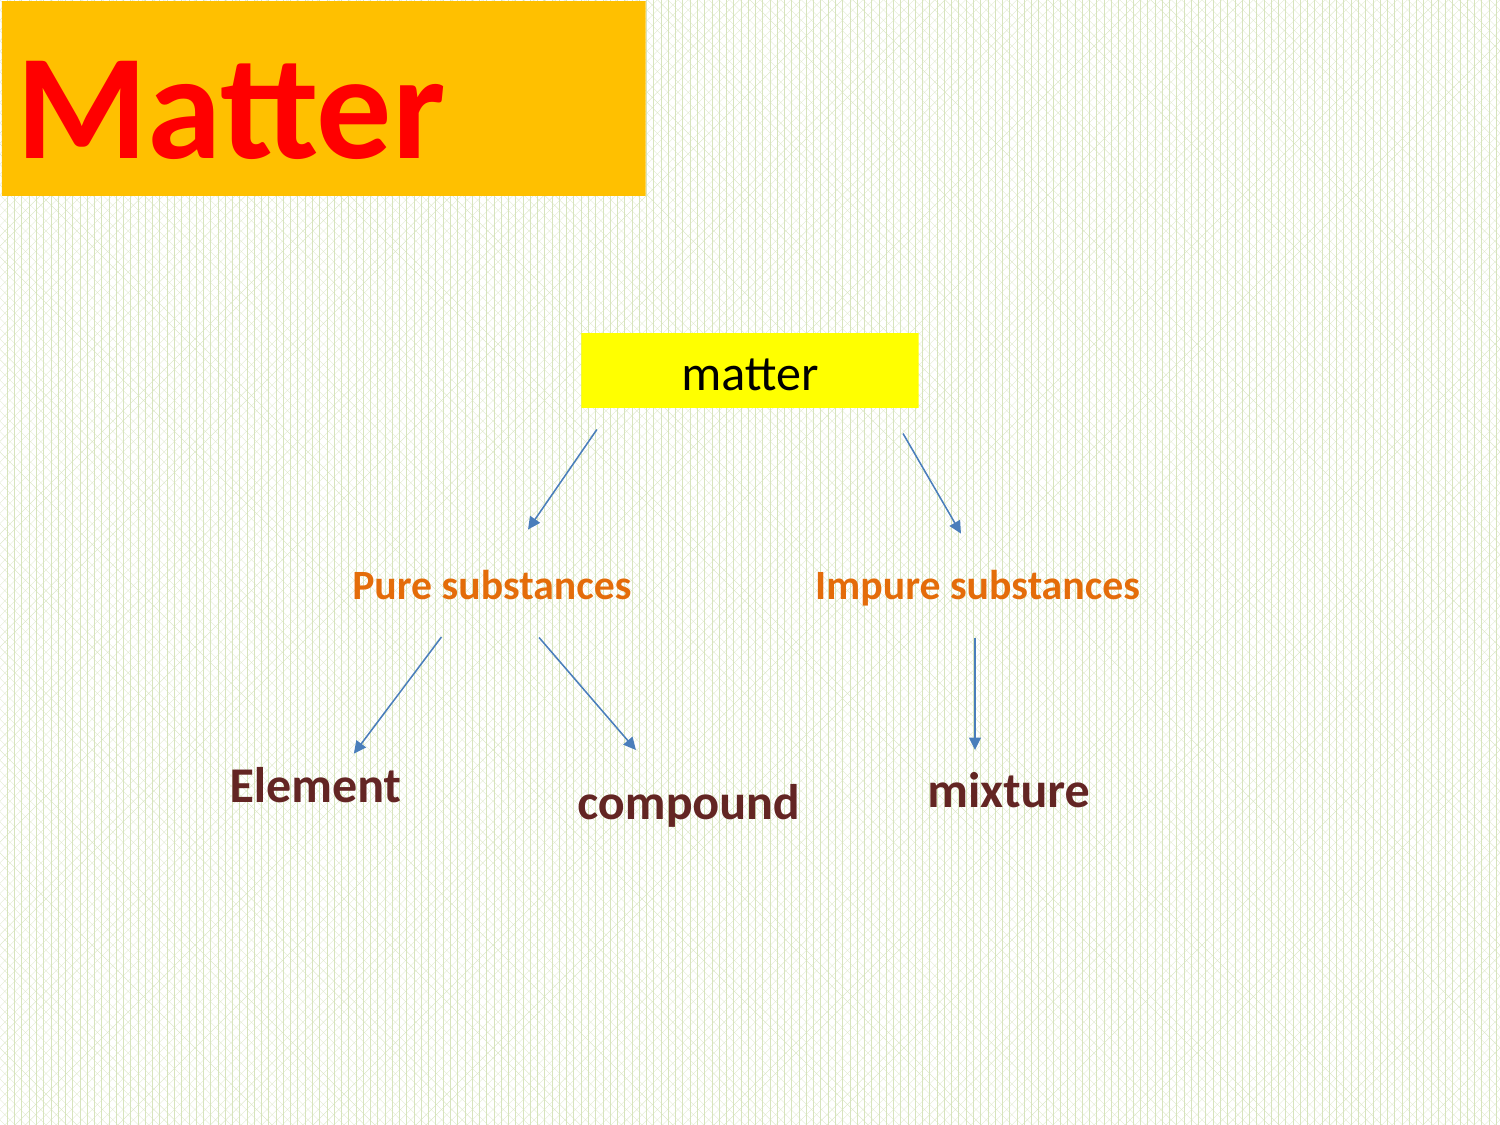

Matter
matter
Pure substances
Impure substances
Element
mixture
compound